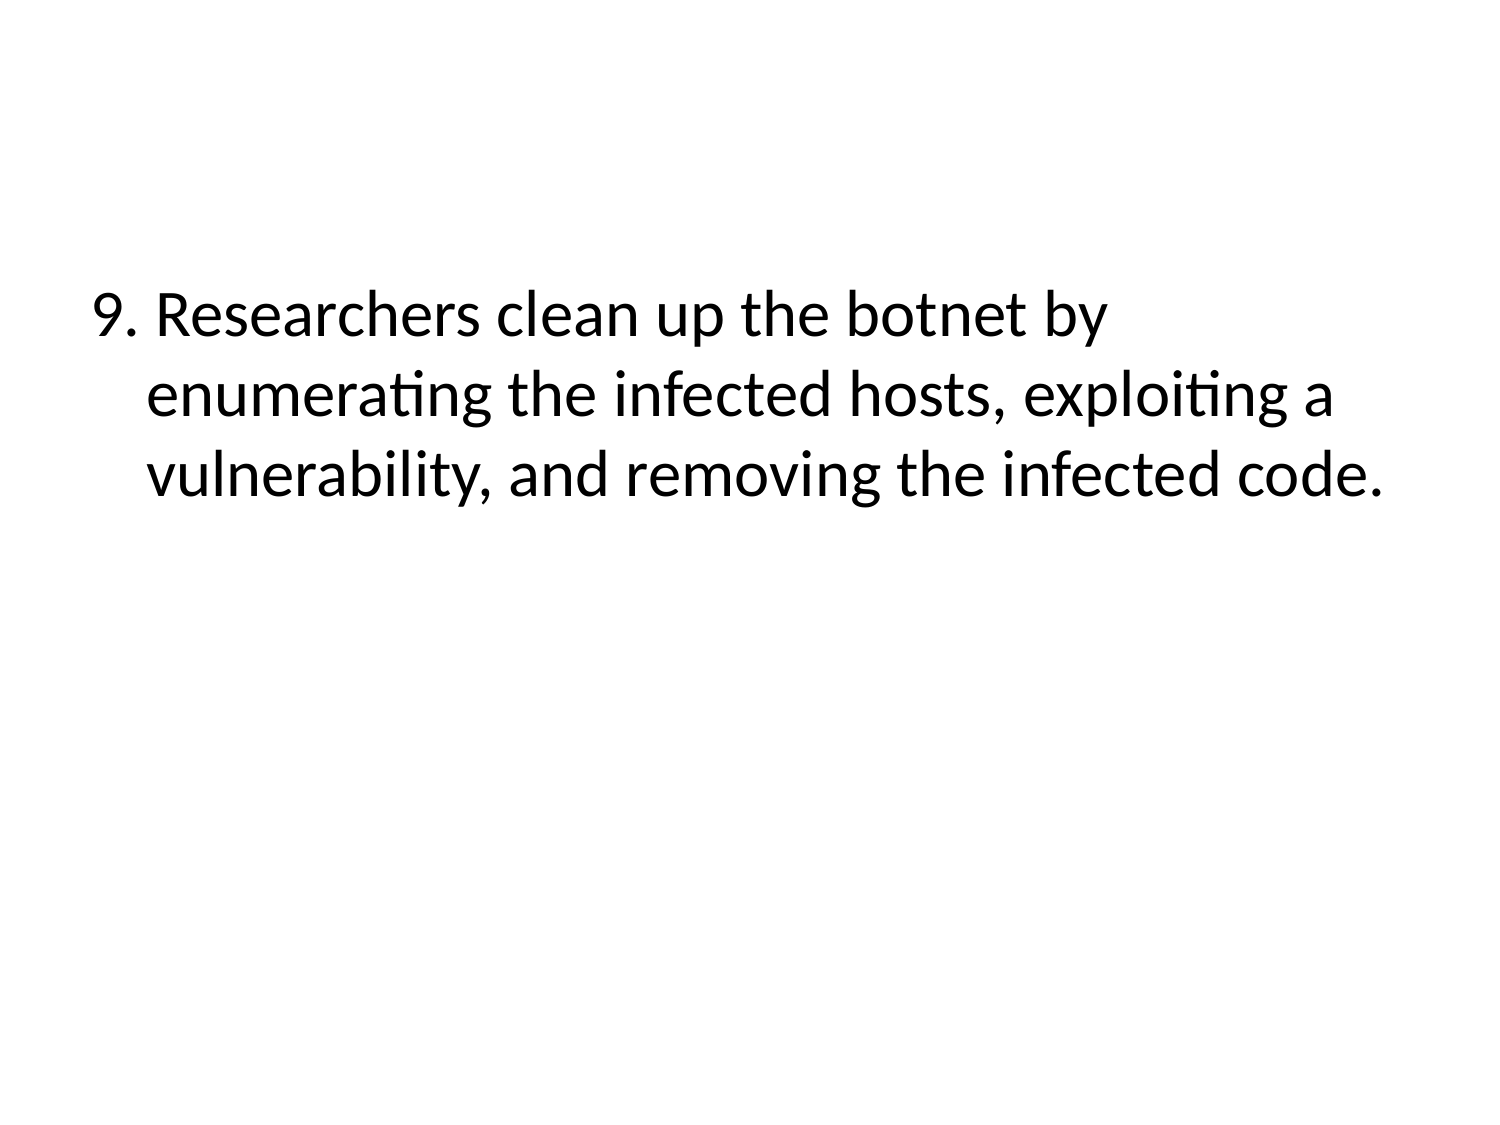

#
9. Researchers clean up the botnet by enumerating the infected hosts, exploiting a vulnerability, and removing the infected code.